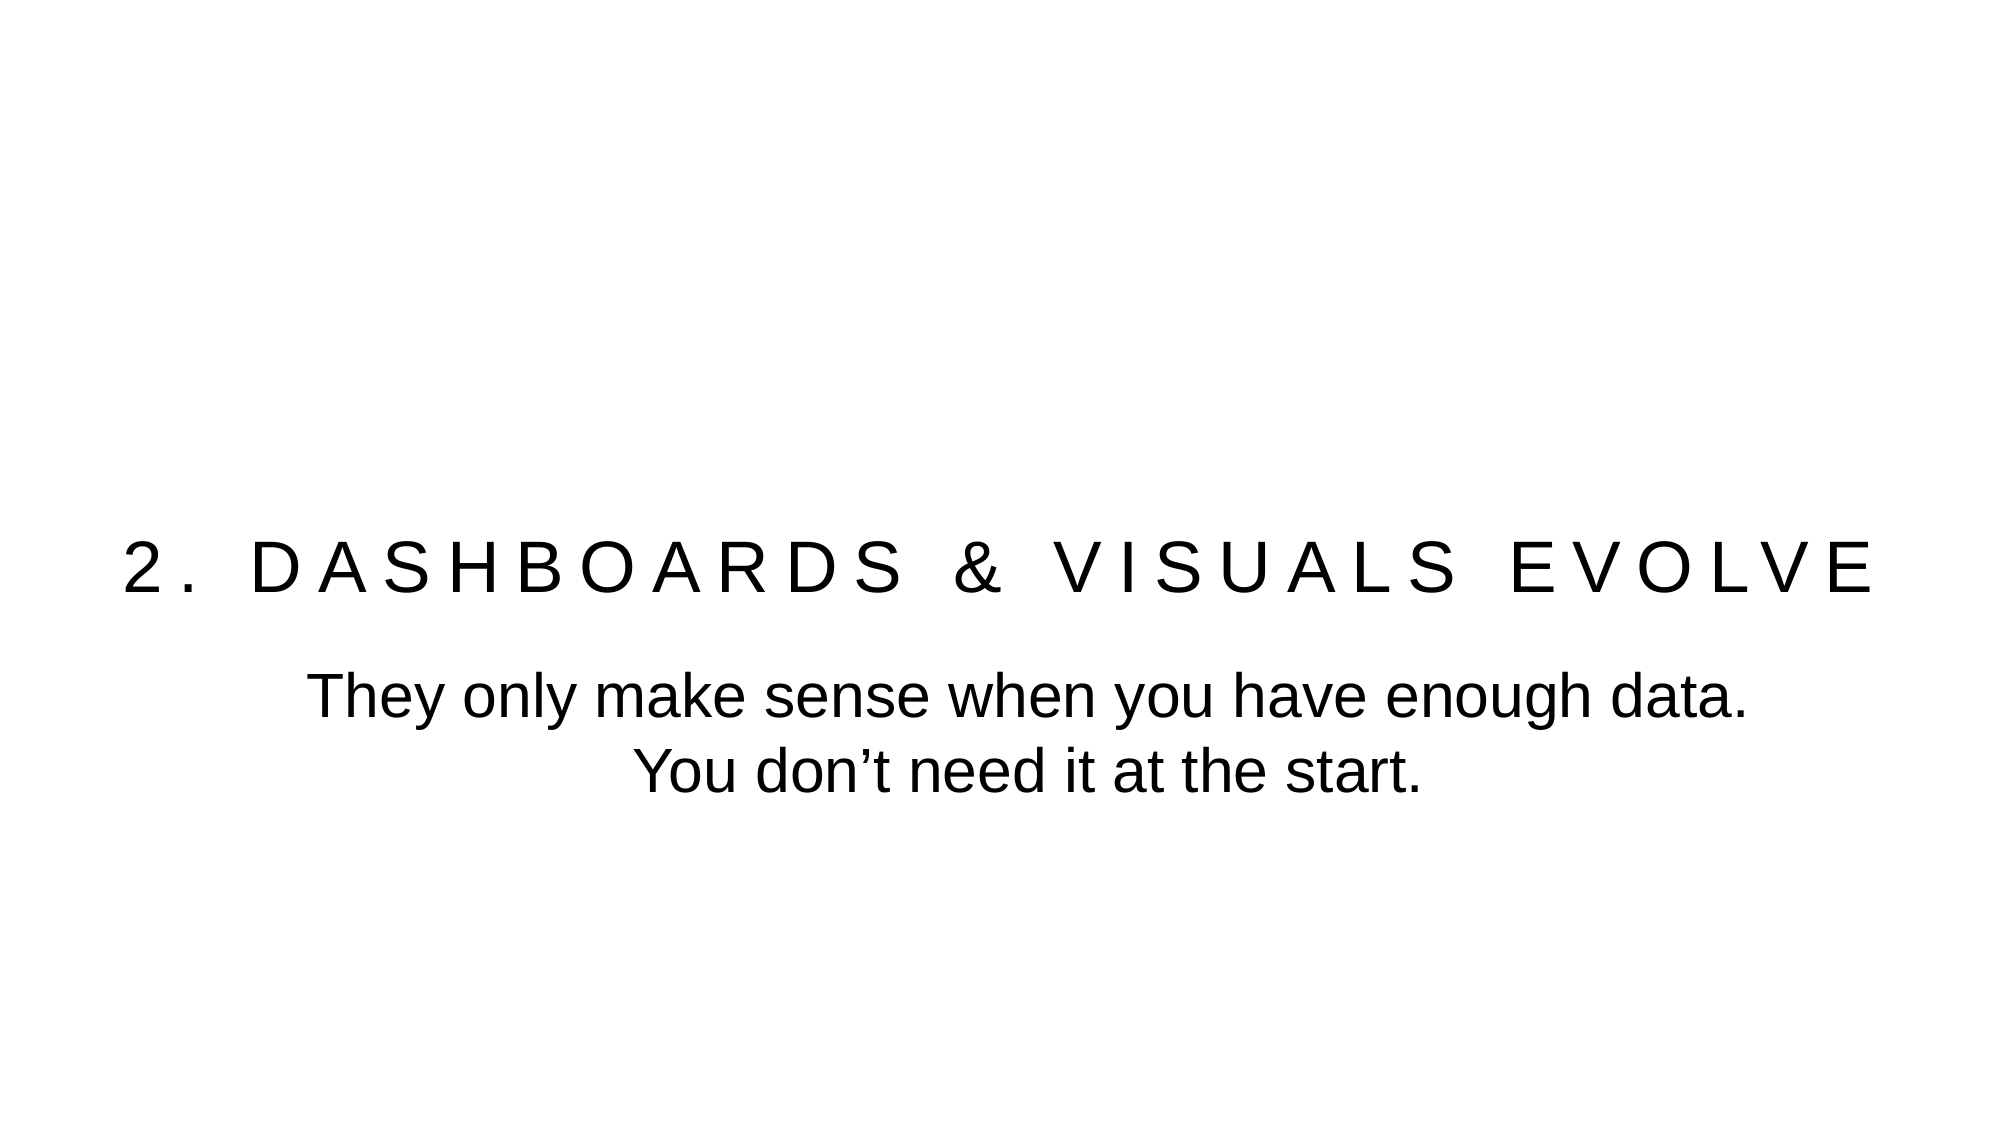

2. DASHBOARDS & VISUALS EVOLVE
They only make sense when you have enough data. You don’t need it at the start.